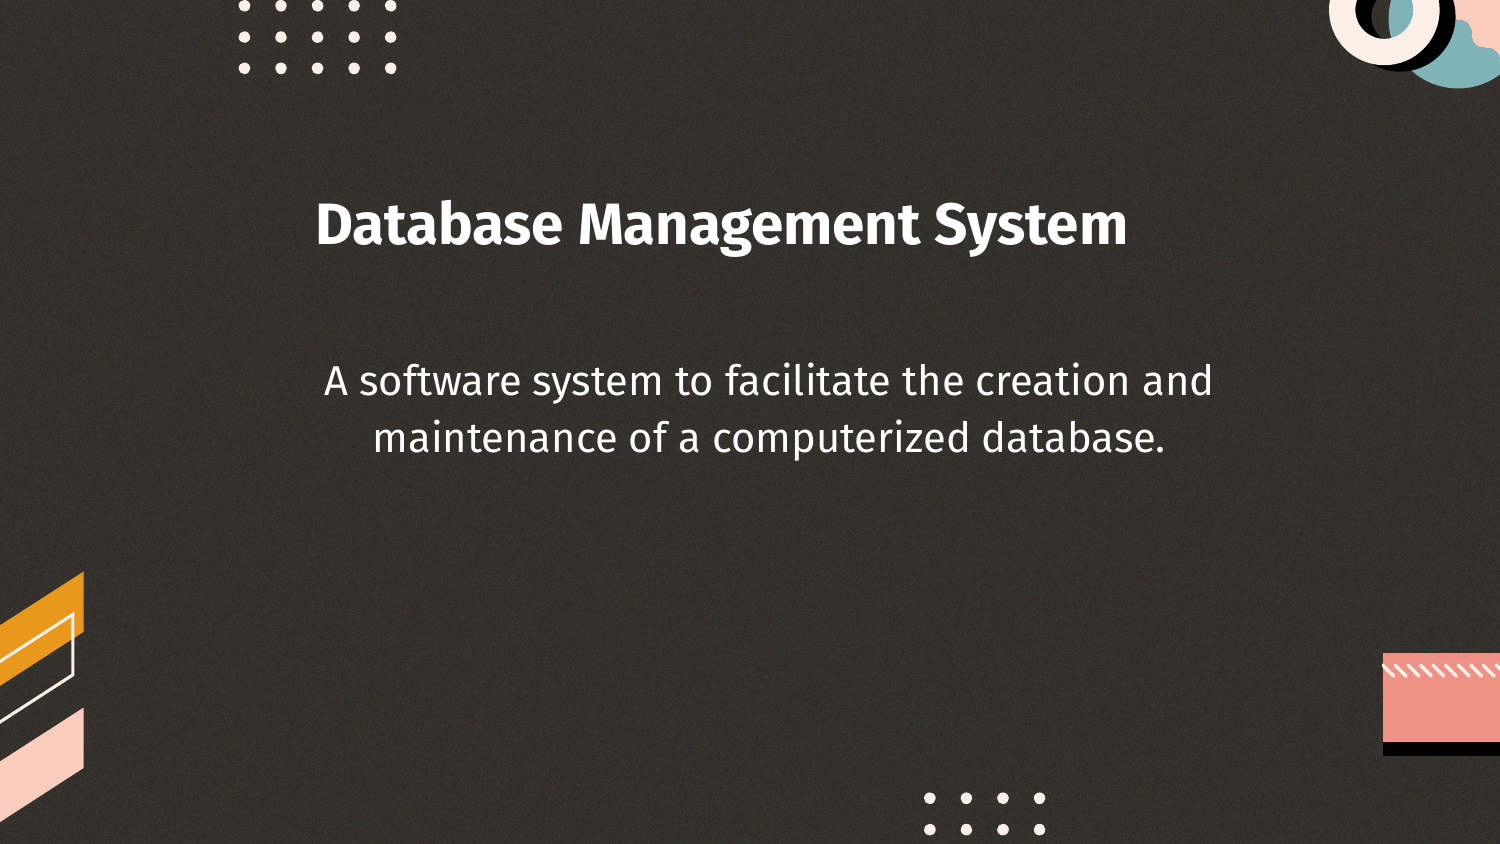

Database Management System
A software system to facilitate the creation and maintenance of a computerized database.